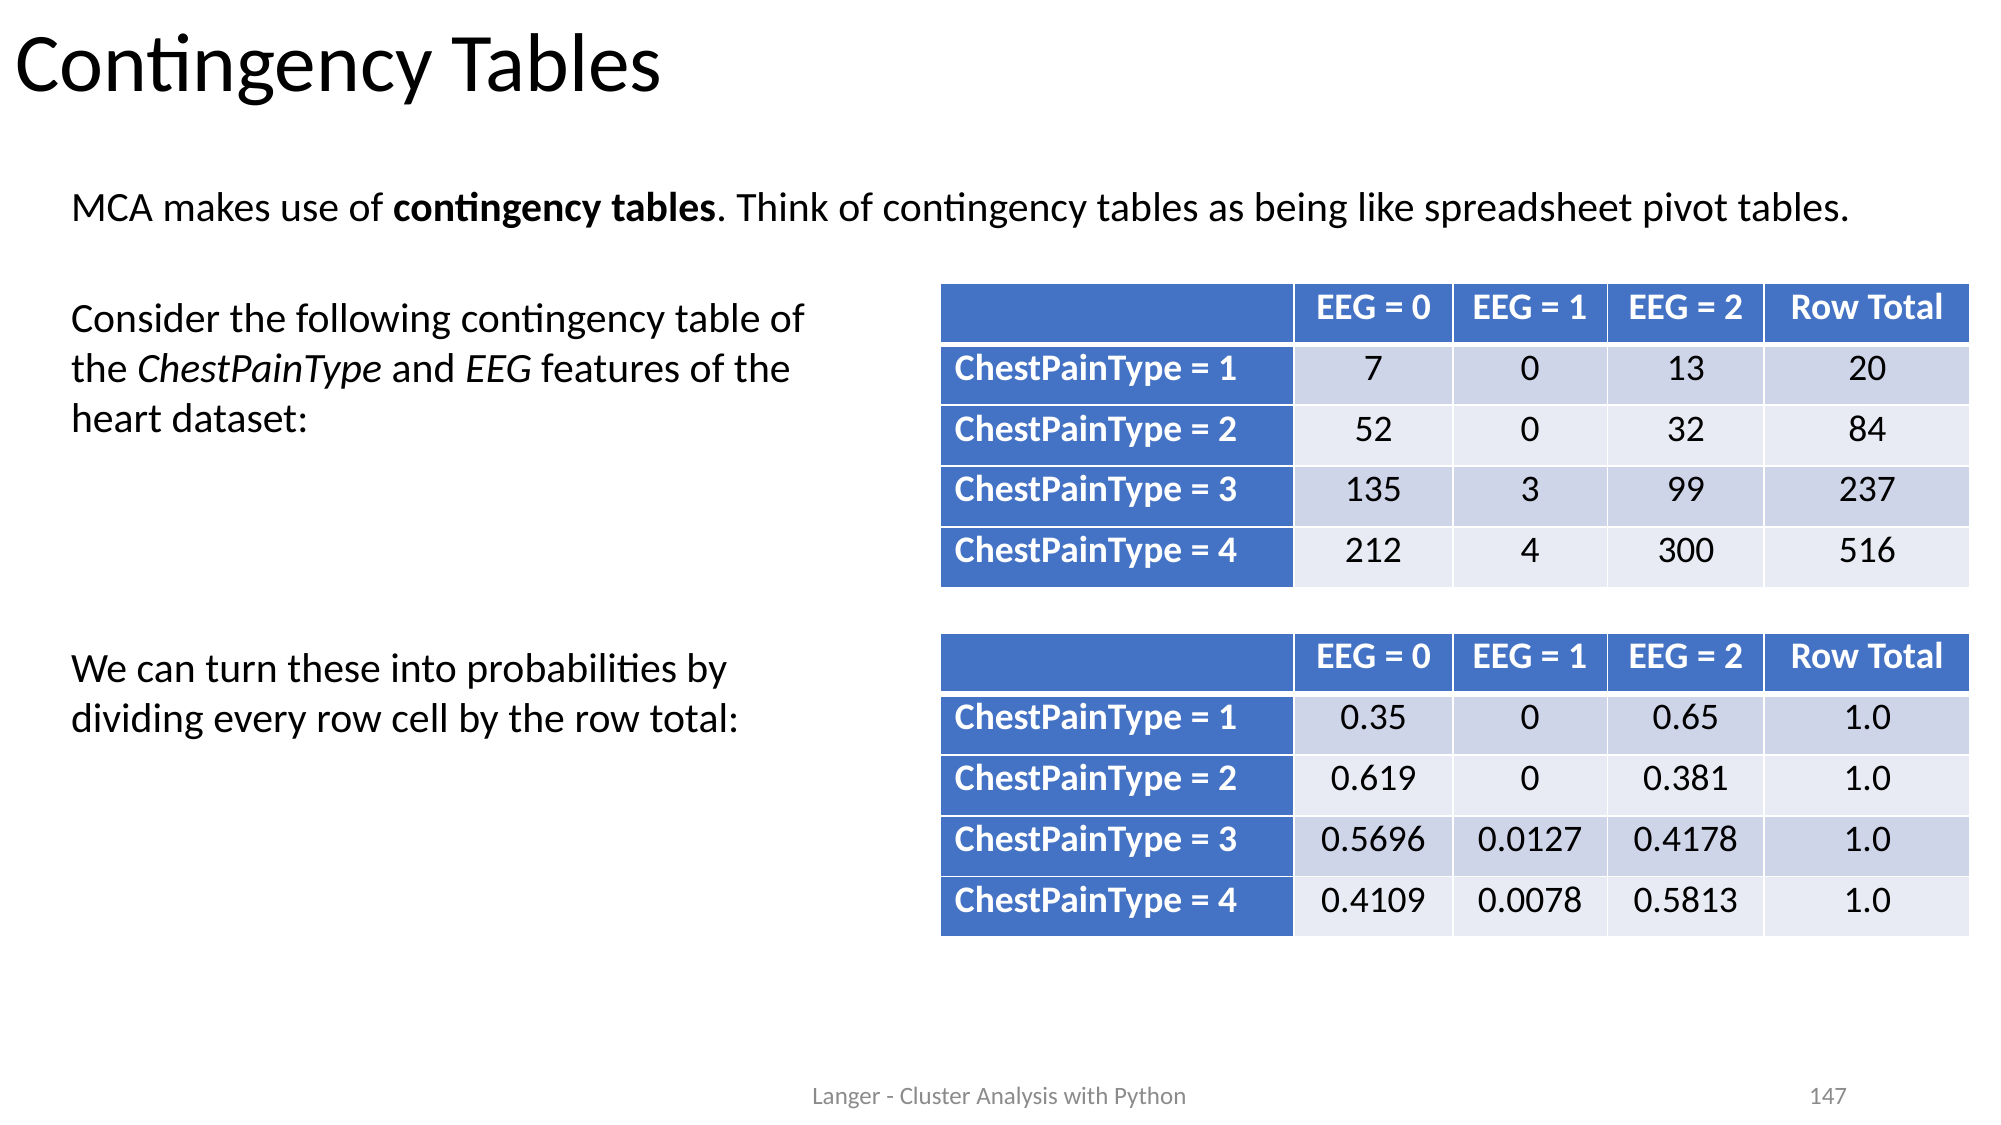

# Contingency Tables
MCA makes use of contingency tables. Think of contingency tables as being like spreadsheet pivot tables.
Consider the following contingency table of the ChestPainType and EEG features of the heart dataset:

We can turn these into probabilities by dividing every row cell by the row total:
|  | EEG = 0 | EEG = 1 | EEG = 2 | Row Total |
| --- | --- | --- | --- | --- |
| ChestPainType = 1 | 7 | 0 | 13 | 20 |
| ChestPainType = 2 | 52 | 0 | 32 | 84 |
| ChestPainType = 3 | 135 | 3 | 99 | 237 |
| ChestPainType = 4 | 212 | 4 | 300 | 516 |
|  | EEG = 0 | EEG = 1 | EEG = 2 | Row Total |
| --- | --- | --- | --- | --- |
| ChestPainType = 1 | 0.35 | 0 | 0.65 | 1.0 |
| ChestPainType = 2 | 0.619 | 0 | 0.381 | 1.0 |
| ChestPainType = 3 | 0.5696 | 0.0127 | 0.4178 | 1.0 |
| ChestPainType = 4 | 0.4109 | 0.0078 | 0.5813 | 1.0 |
Langer - Cluster Analysis with Python
147